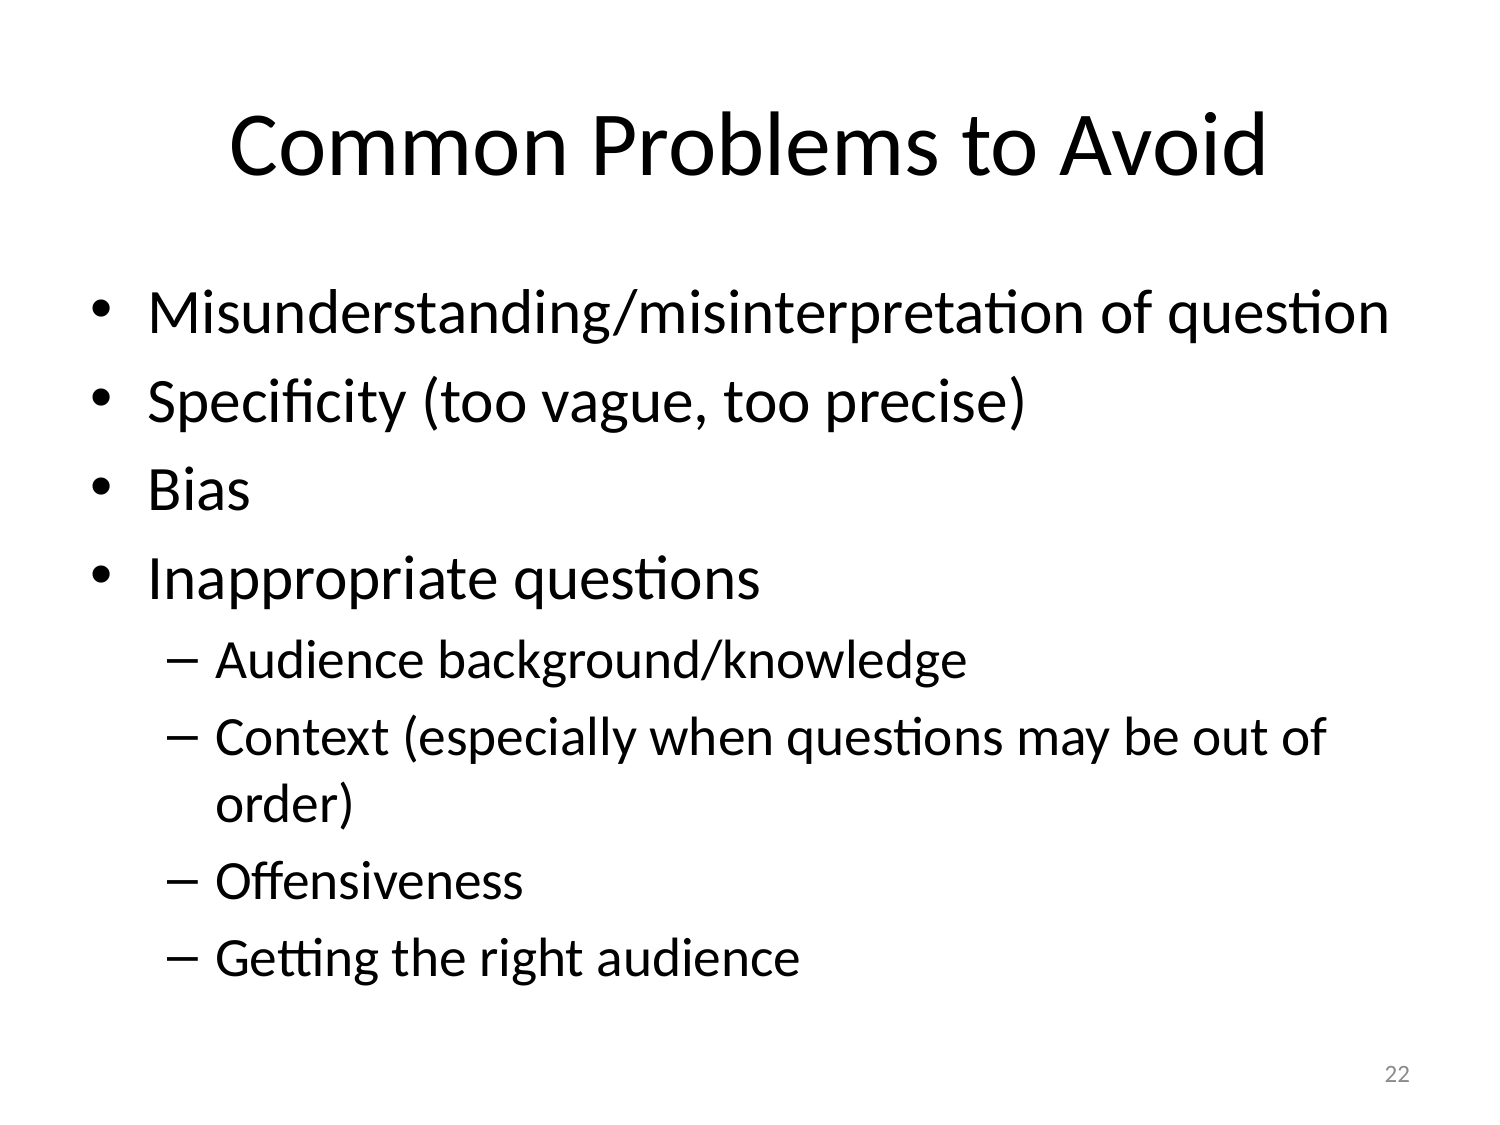

# Common Problems to Avoid
Misunderstanding/misinterpretation of question
Specificity (too vague, too precise)
Bias
Inappropriate questions
Audience background/knowledge
Context (especially when questions may be out of order)
Offensiveness
Getting the right audience
22